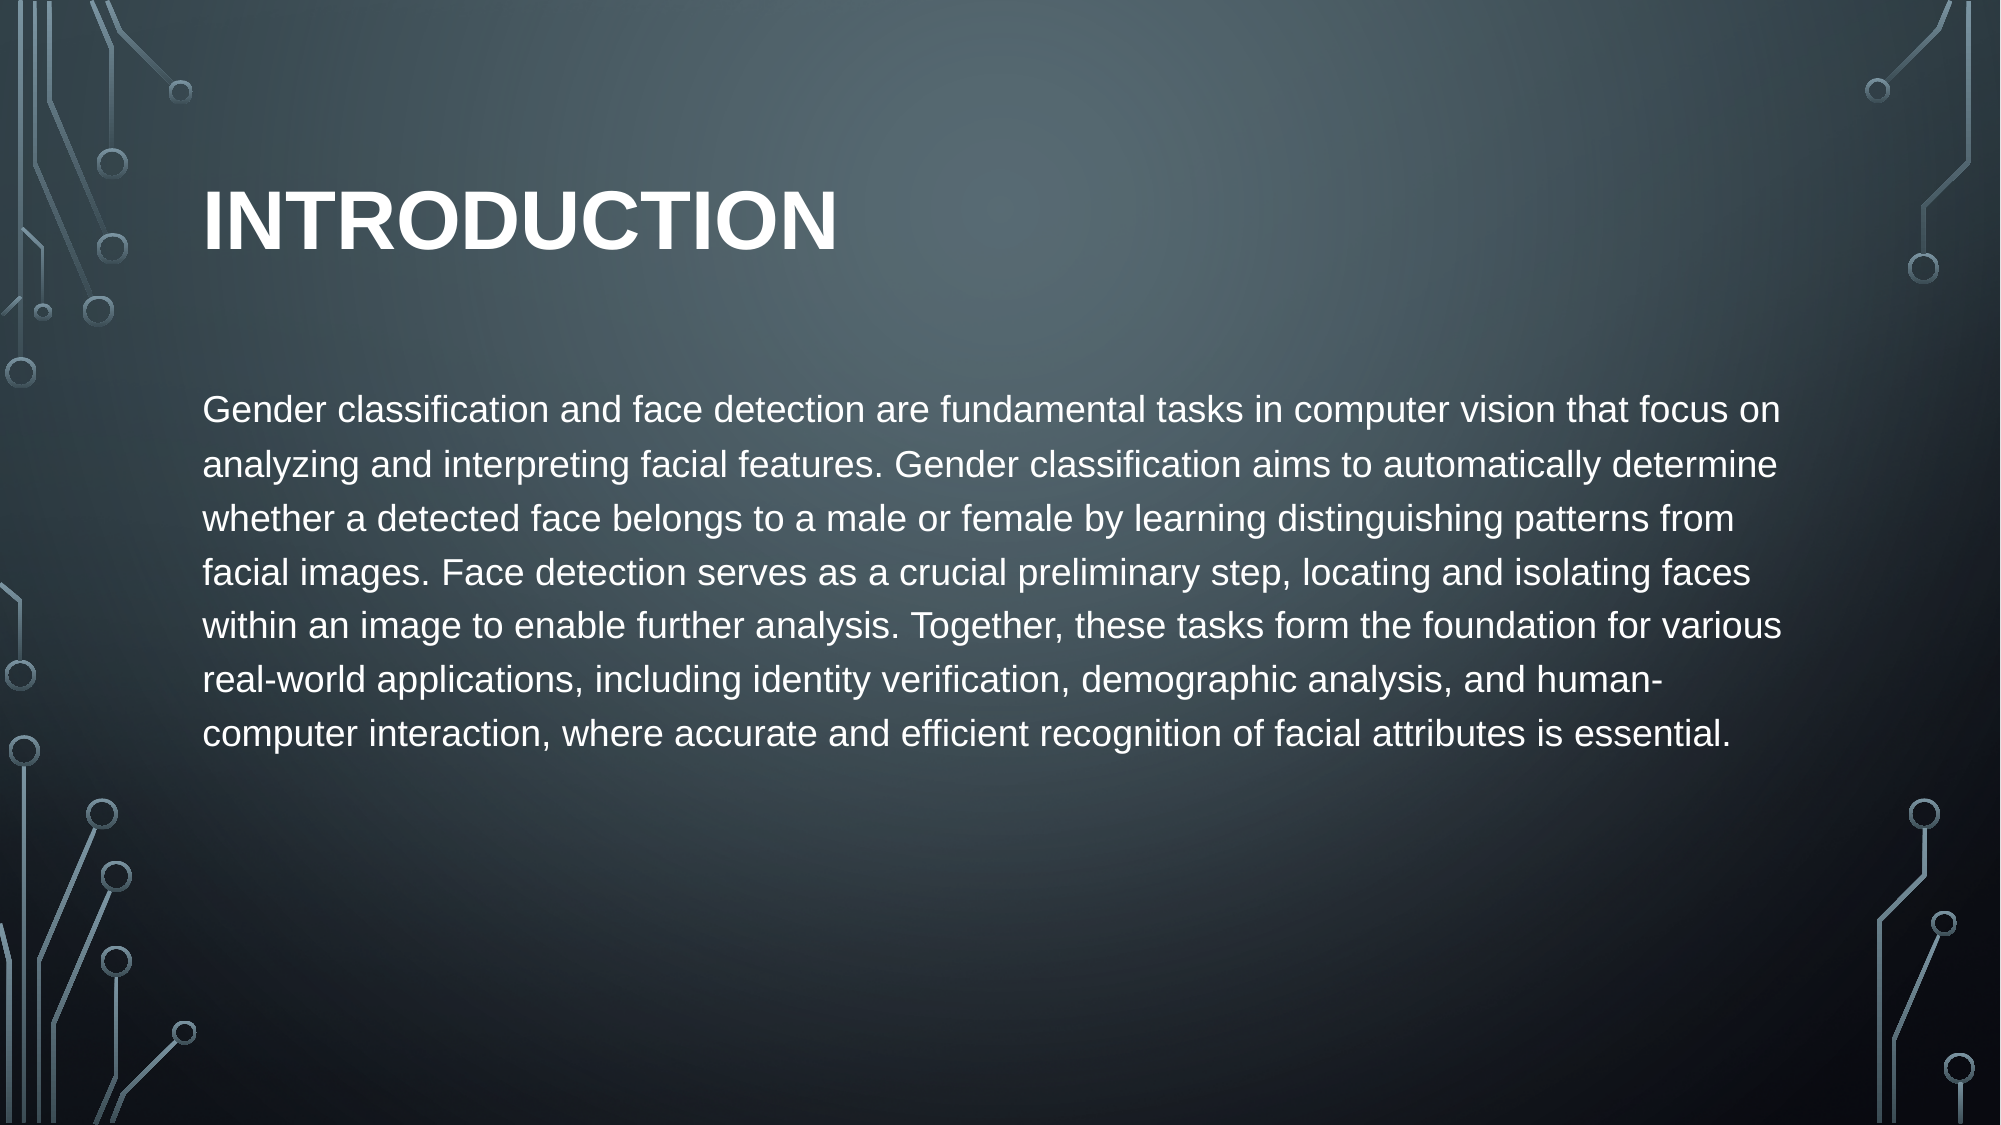

# Introduction
Gender classification and face detection are fundamental tasks in computer vision that focus on analyzing and interpreting facial features. Gender classification aims to automatically determine whether a detected face belongs to a male or female by learning distinguishing patterns from facial images. Face detection serves as a crucial preliminary step, locating and isolating faces within an image to enable further analysis. Together, these tasks form the foundation for various real-world applications, including identity verification, demographic analysis, and human-computer interaction, where accurate and efficient recognition of facial attributes is essential.